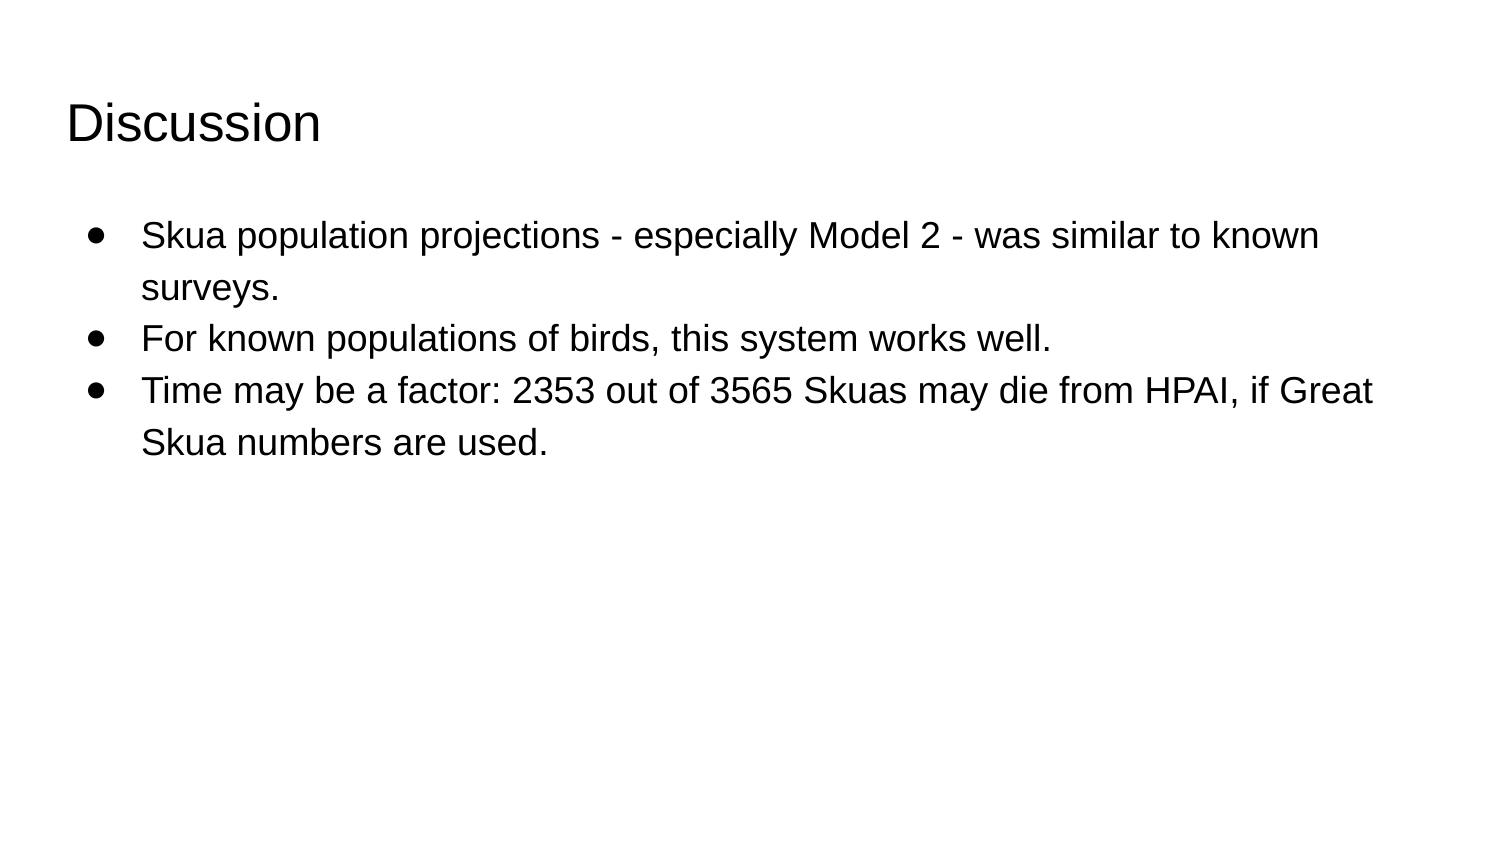

# Discussion
Skua population projections - especially Model 2 - was similar to known surveys.
For known populations of birds, this system works well.
Time may be a factor: 2353 out of 3565 Skuas may die from HPAI, if Great Skua numbers are used.